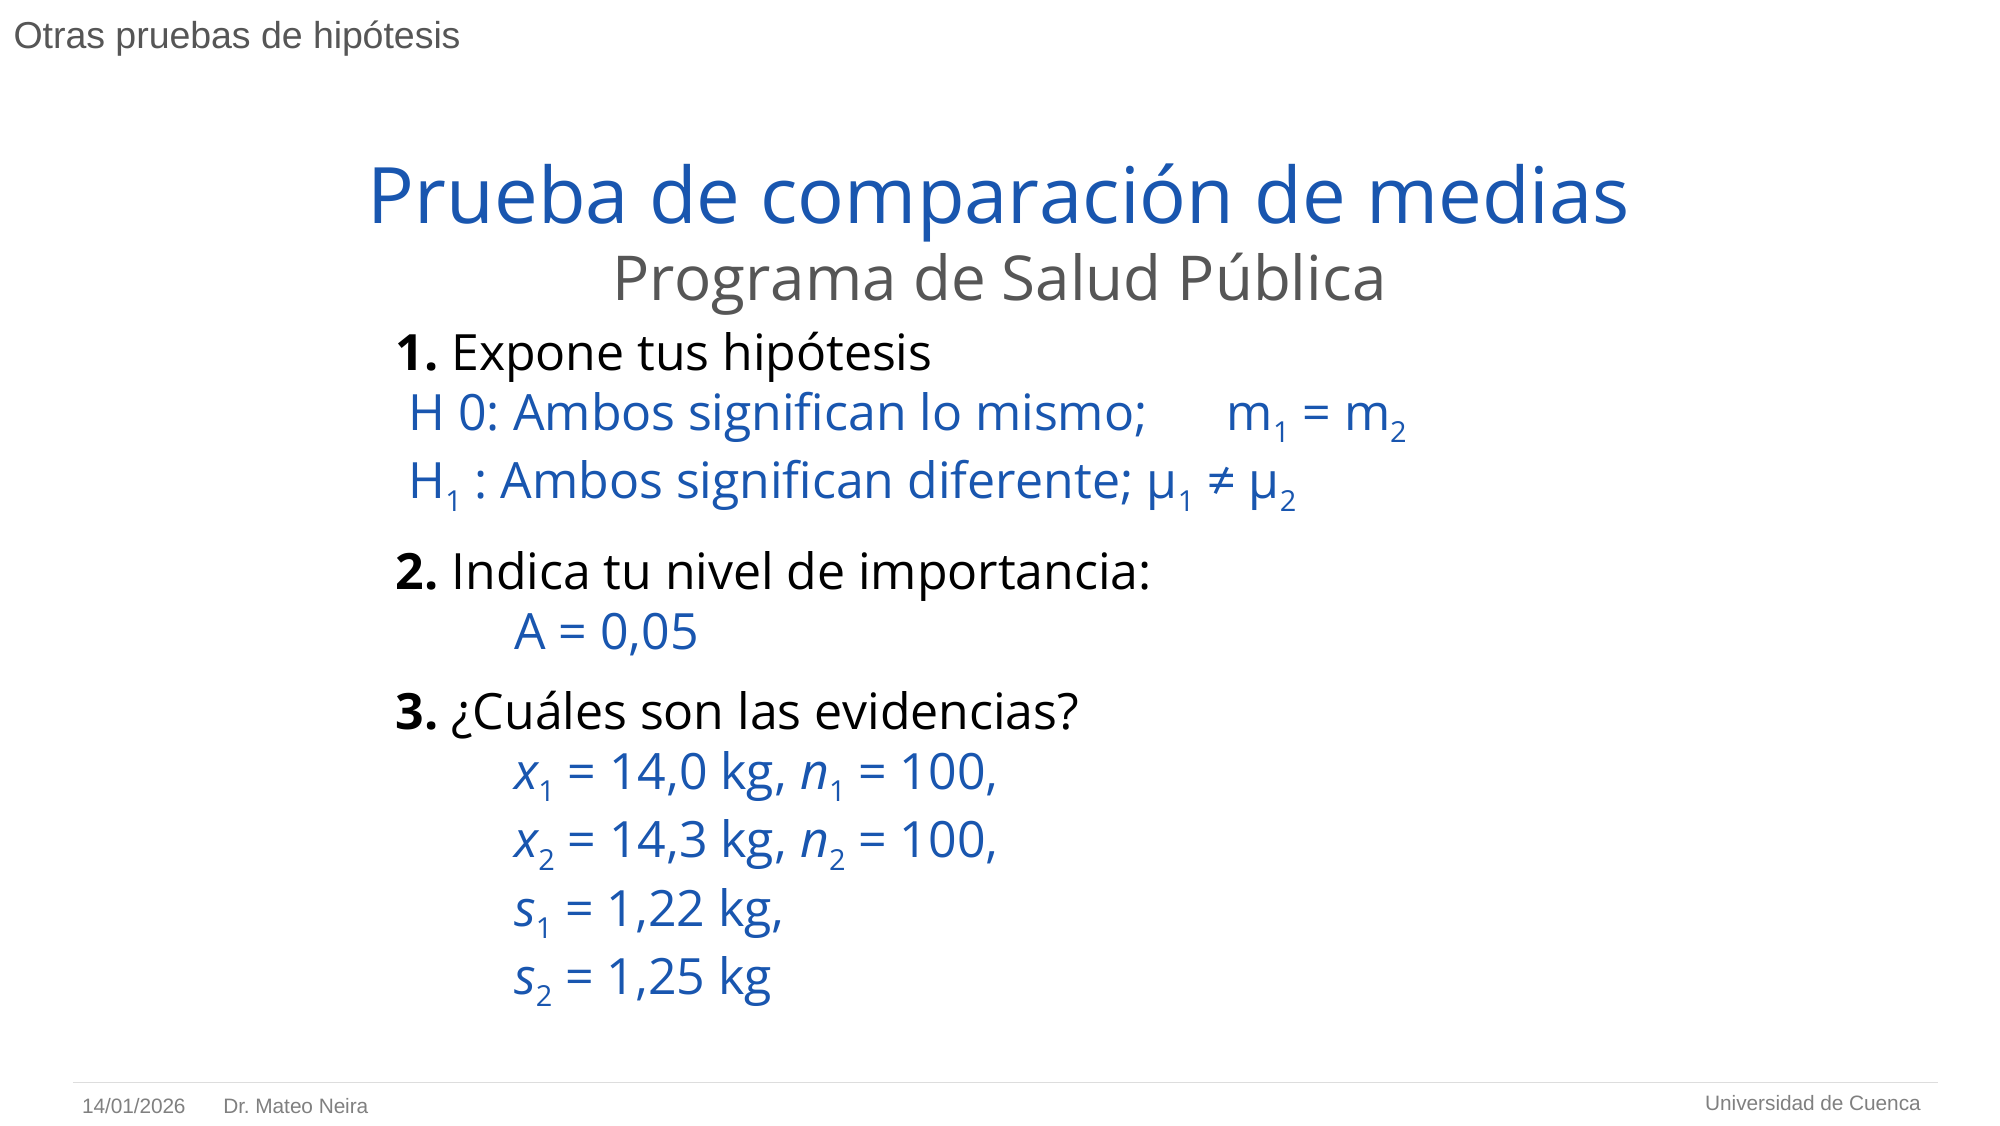

# Otras pruebas de hipótesis
Prueba de comparación de medias
Programa de Salud Pública

1. Expone tus hipótesis
 H 0: Ambos significan lo mismo; 	m1 = m2
 H1 : Ambos significan diferente; μ1 ≠ μ2

2. Indica tu nivel de importancia:
	A = 0,05

3. ¿Cuáles son las evidencias?
	x1 = 14,0 kg, n1 = 100,
	x2 = 14,3 kg, n2 = 100,
	s1 = 1,22 kg,
	s2 = 1,25 kg